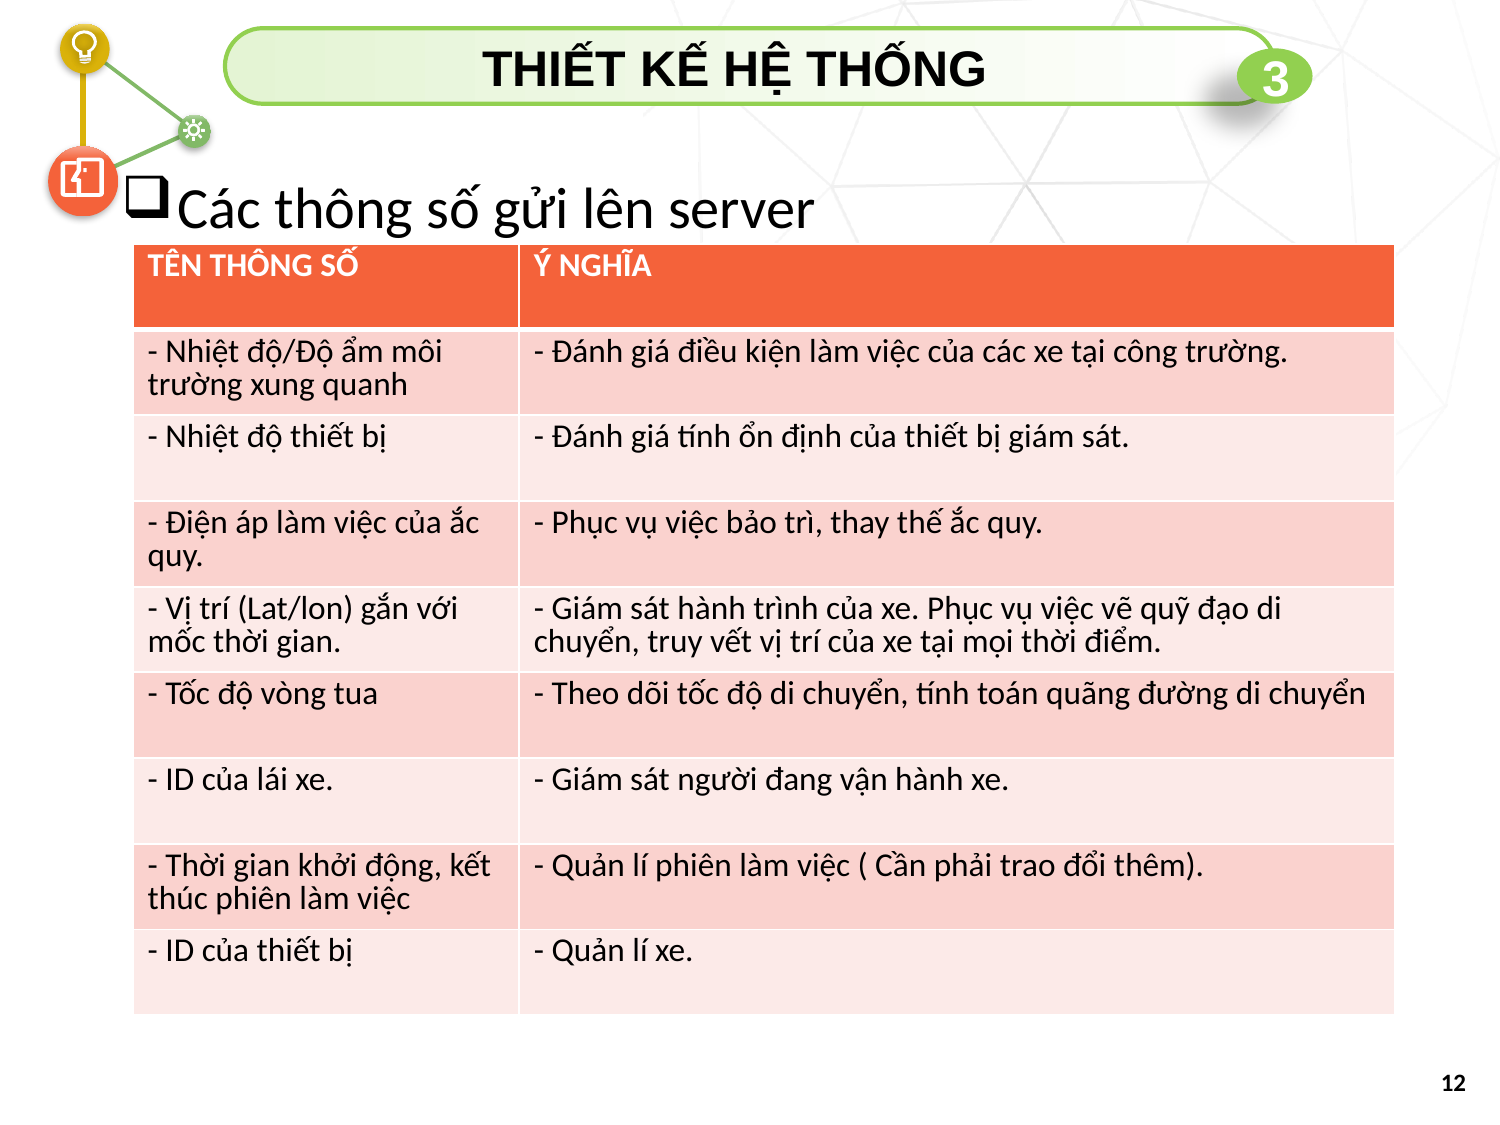

THIẾT KẾ HỆ THỐNG
3
Các thông số gửi lên server

| TÊN THÔNG SỐ | Ý NGHĨA |
| --- | --- |
| - Nhiệt độ/Độ ẩm môi trường xung quanh | - Đánh giá điều kiện làm việc của các xe tại công trường. |
| - Nhiệt độ thiết bị | - Đánh giá tính ổn định của thiết bị giám sát. |
| - Điện áp làm việc của ắc quy. | - Phục vụ việc bảo trì, thay thế ắc quy. |
| - Vị trí (Lat/lon) gắn với mốc thời gian. | - Giám sát hành trình của xe. Phục vụ việc vẽ quỹ đạo di chuyển, truy vết vị trí của xe tại mọi thời điểm. |
| - Tốc độ vòng tua | - Theo dõi tốc độ di chuyển, tính toán quãng đường di chuyển |
| - ID của lái xe. | - Giám sát người đang vận hành xe. |
| - Thời gian khởi động, kết thúc phiên làm việc | - Quản lí phiên làm việc ( Cần phải trao đổi thêm). |
| - ID của thiết bị | - Quản lí xe. |
12